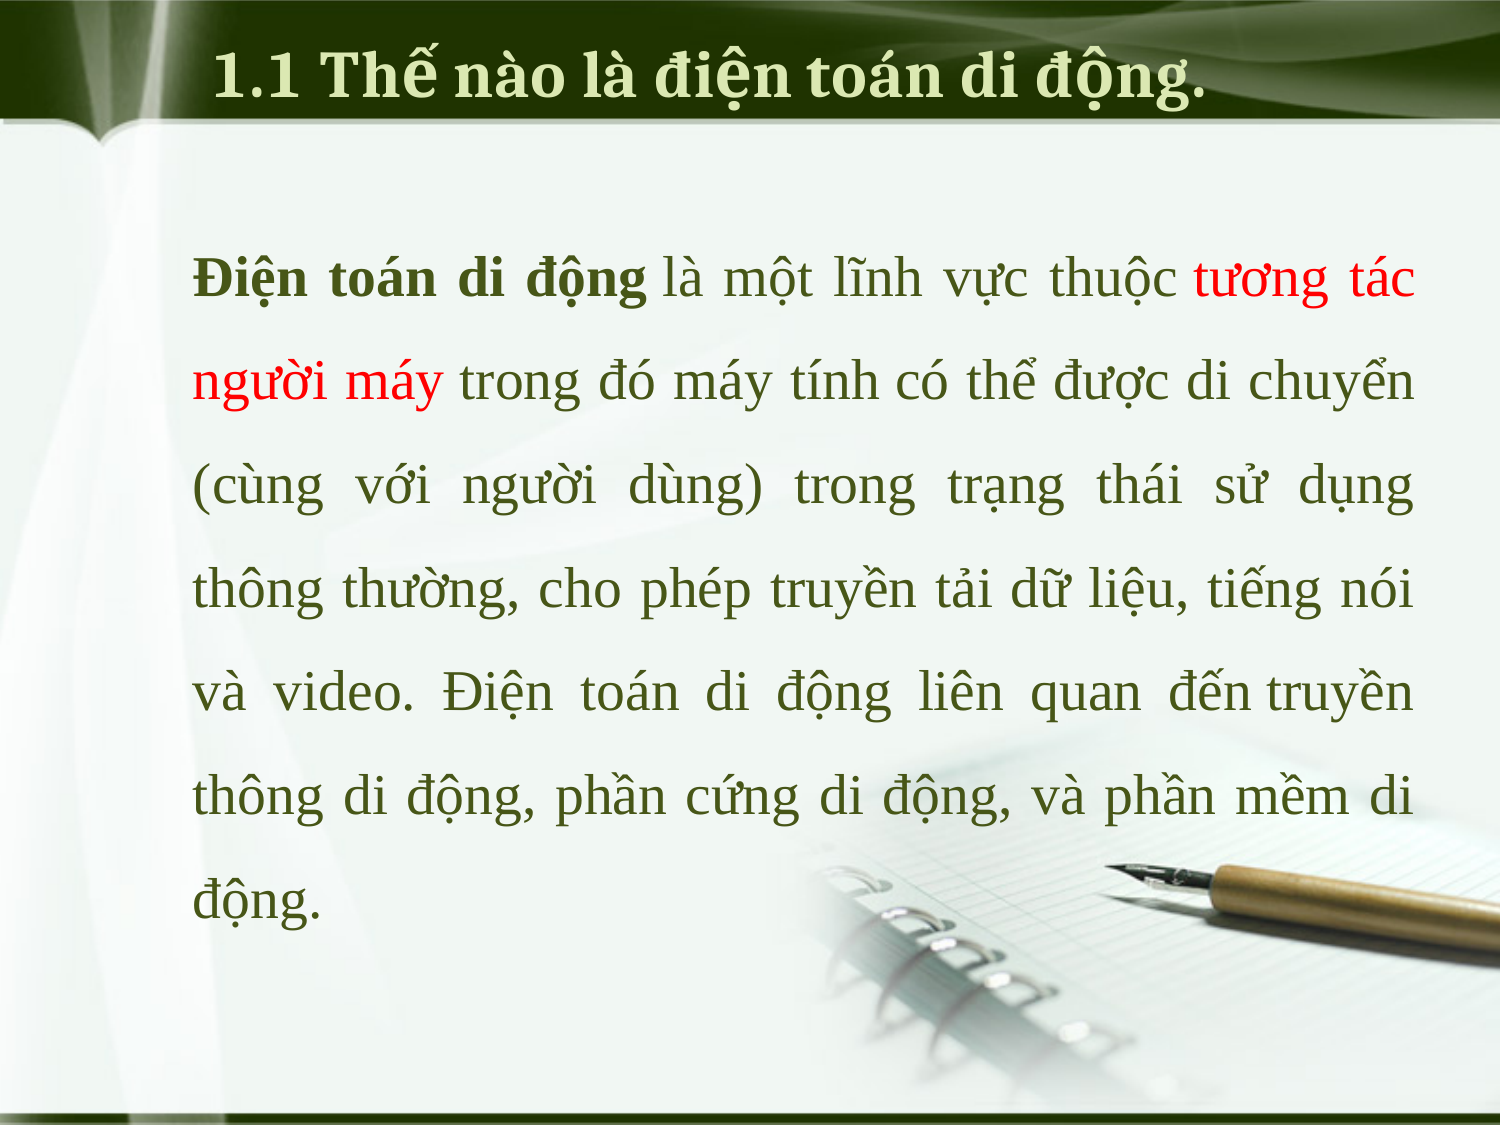

# 1.1 Thế nào là điện toán di động.
	Điện toán di động là một lĩnh vực thuộc tương tác người máy trong đó máy tính có thể được di chuyển (cùng với người dùng) trong trạng thái sử dụng thông thường, cho phép truyền tải dữ liệu, tiếng nói và video. Điện toán di động liên quan đến truyền thông di động, phần cứng di động, và phần mềm di động.